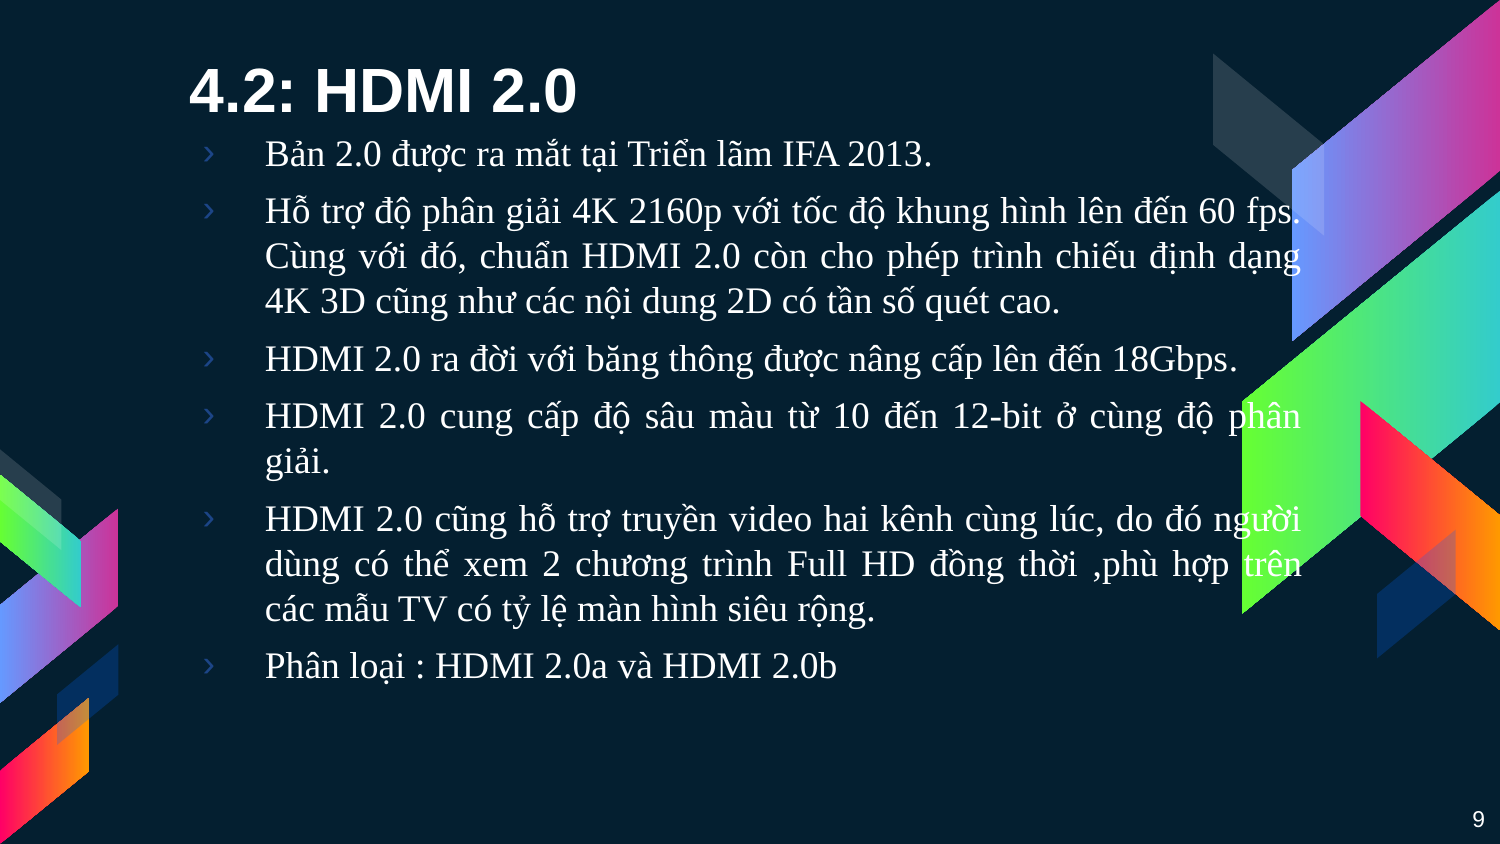

# 4.2: HDMI 2.0
Bản 2.0 được ra mắt tại Triển lãm IFA 2013.
Hỗ trợ độ phân giải 4K 2160p với tốc độ khung hình lên đến 60 fps. Cùng với đó, chuẩn HDMI 2.0 còn cho phép trình chiếu định dạng 4K 3D cũng như các nội dung 2D có tần số quét cao.
HDMI 2.0 ra đời với băng thông được nâng cấp lên đến 18Gbps.
HDMI 2.0 cung cấp độ sâu màu từ 10 đến 12-bit ở cùng độ phân giải.
HDMI 2.0 cũng hỗ trợ truyền video hai kênh cùng lúc, do đó người dùng có thể xem 2 chương trình Full HD đồng thời ,phù hợp trên các mẫu TV có tỷ lệ màn hình siêu rộng.
Phân loại : HDMI 2.0a và HDMI 2.0b
9